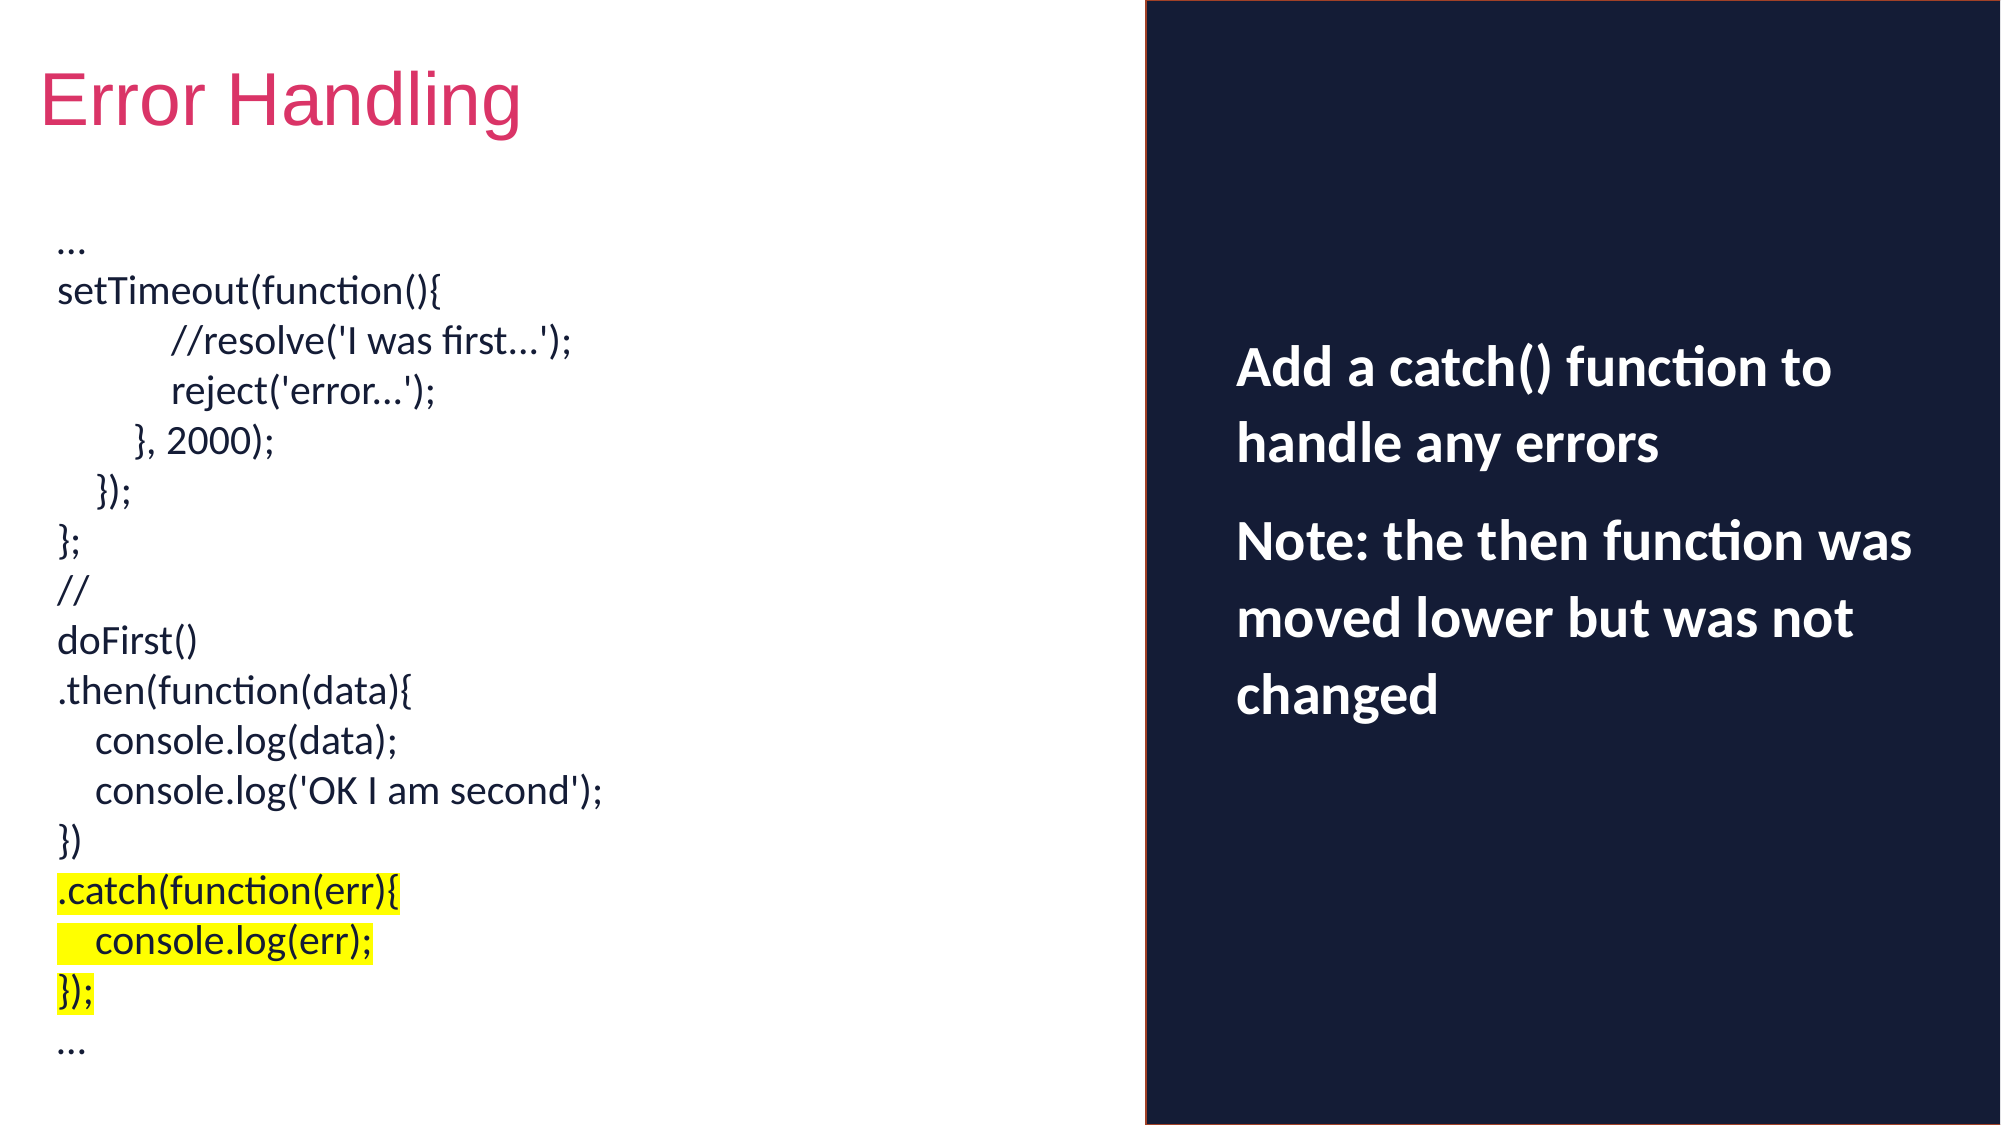

Error Handling
…
setTimeout(function(){
            //resolve('I was first...');
            reject('error...');
        }, 2000);
    });
};
//
doFirst()
.then(function(data){
    console.log(data);
    console.log('OK I am second');
})
.catch(function(err){
    console.log(err);
});
…
Add a catch() function to handle any errors
Note: the then function was moved lower but was not changed